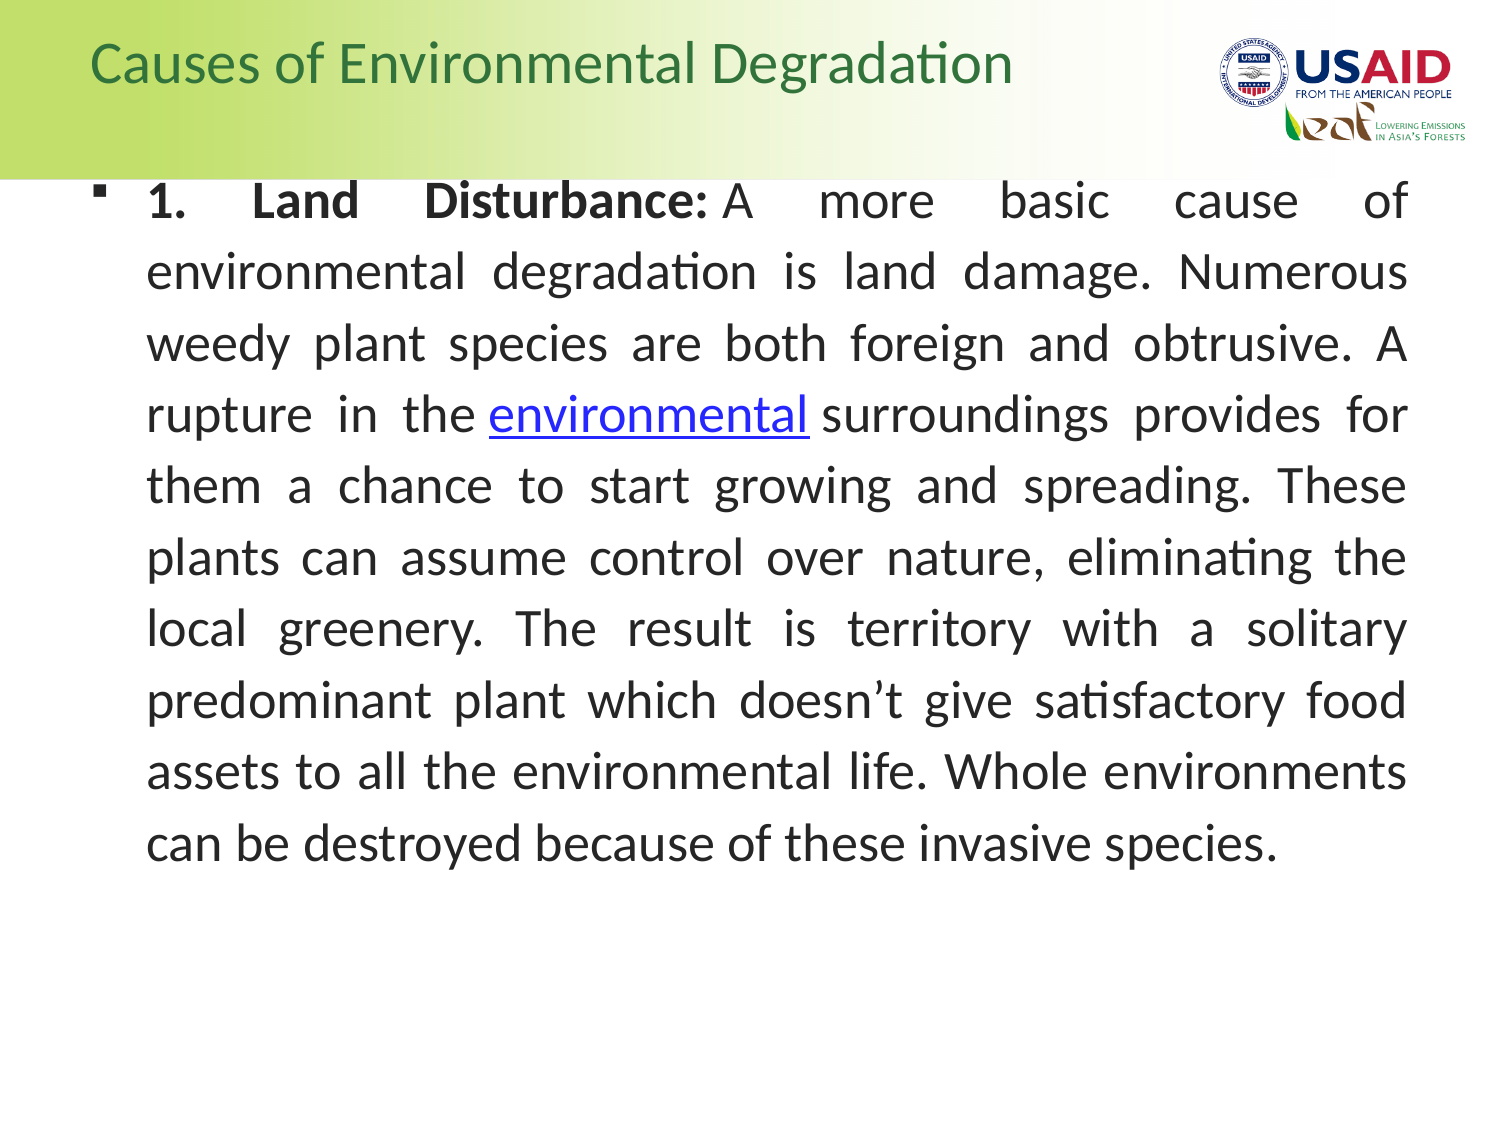

# Causes of Environmental Degradation
1. Land Disturbance: A more basic cause of environmental degradation is land damage. Numerous weedy plant species are both foreign and obtrusive. A rupture in the environmental surroundings provides for them a chance to start growing and spreading. These plants can assume control over nature, eliminating the local greenery. The result is territory with a solitary predominant plant which doesn’t give satisfactory food assets to all the environmental life. Whole environments can be destroyed because of these invasive species.